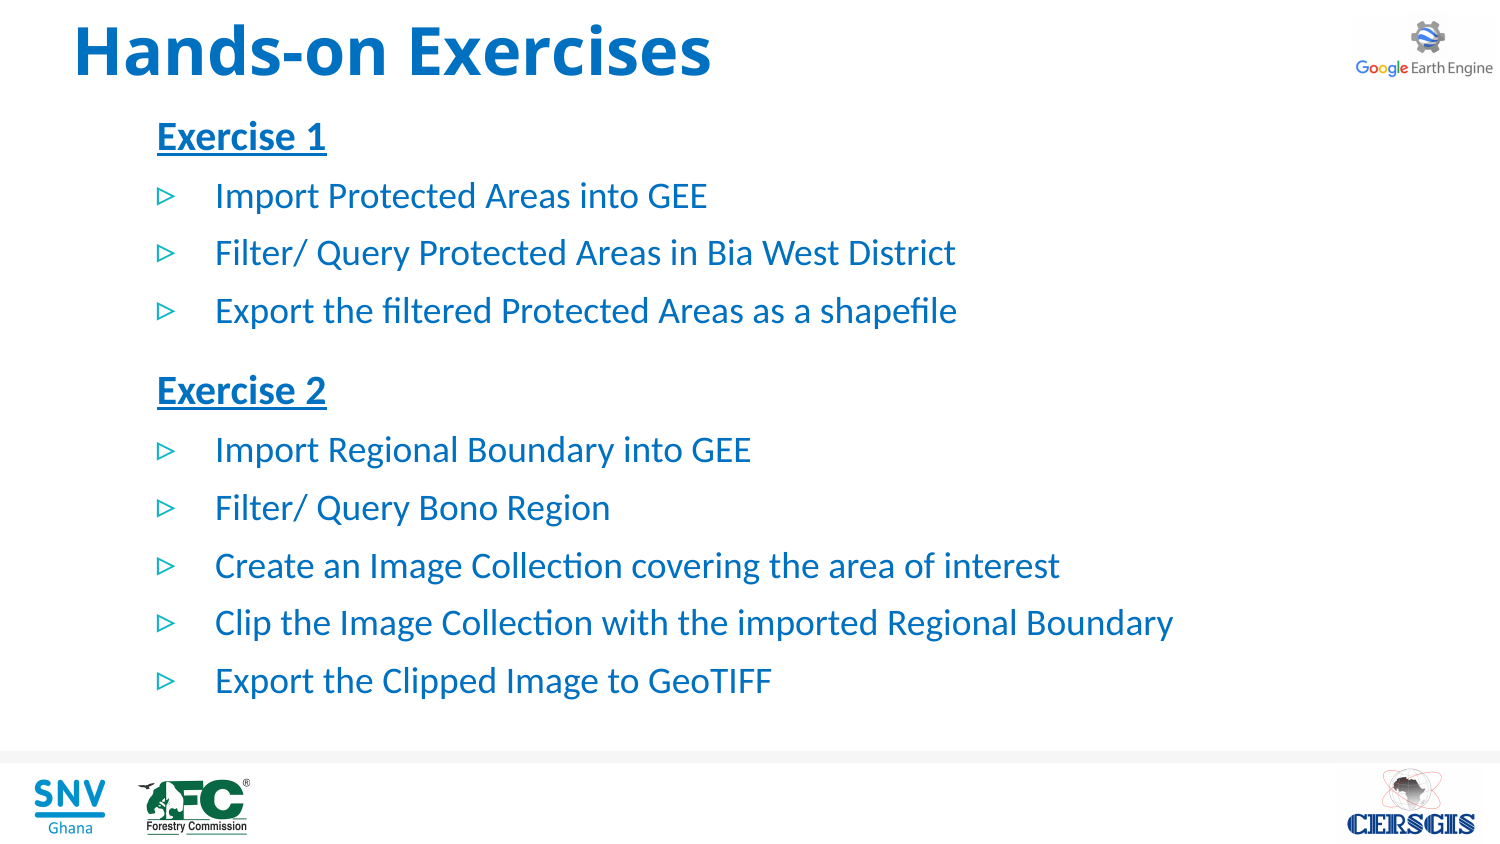

# Hands-on Exercises
Exercise 1
Import Protected Areas into GEE
Filter/ Query Protected Areas in Bia West District
Export the filtered Protected Areas as a shapefile

Exercise 2
Import Regional Boundary into GEE
Filter/ Query Bono Region
Create an Image Collection covering the area of interest
Clip the Image Collection with the imported Regional Boundary
Export the Clipped Image to GeoTIFF